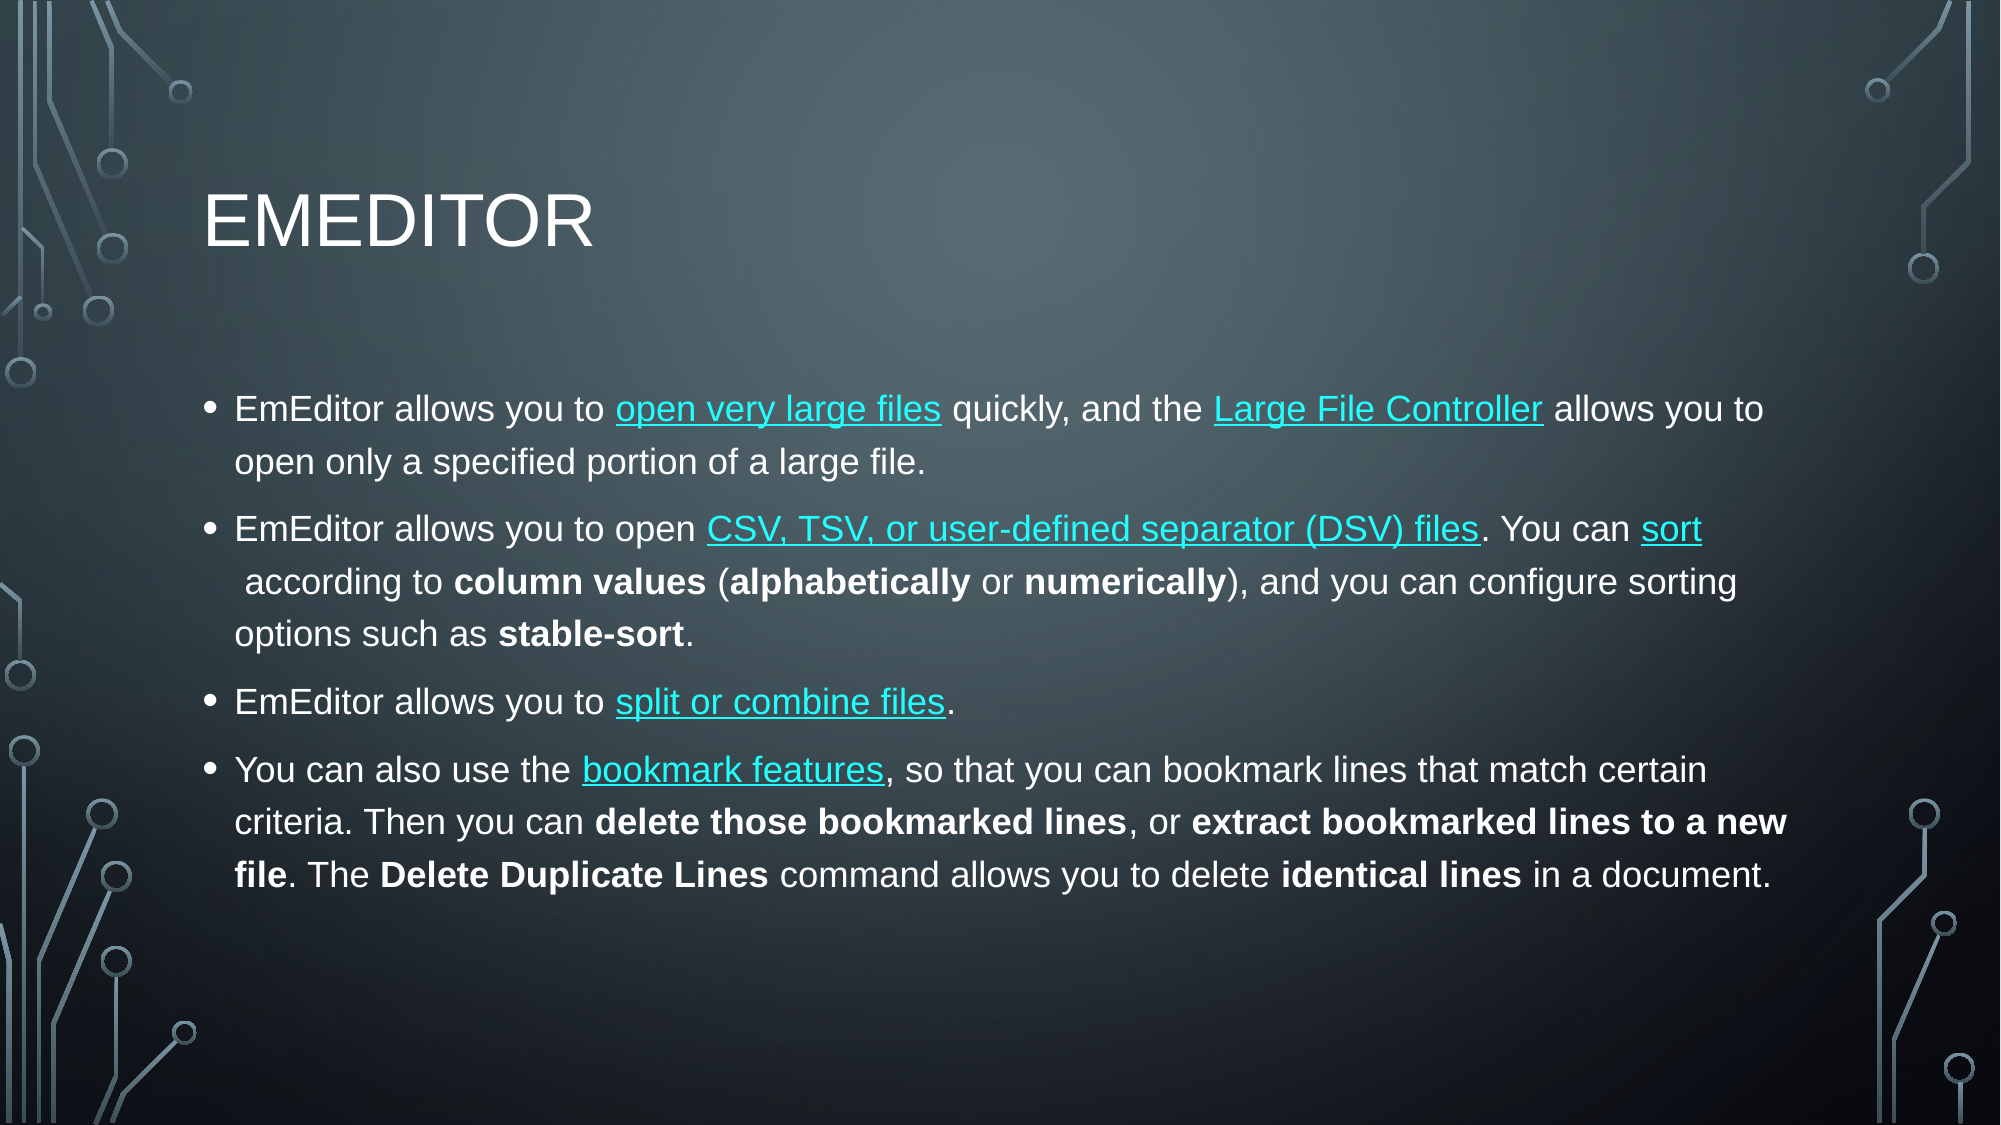

# Emeditor
EmEditor allows you to open very large files quickly, and the Large File Controller allows you to open only a specified portion of a large file.
EmEditor allows you to open CSV, TSV, or user-defined separator (DSV) files. You can sort according to column values (alphabetically or numerically), and you can configure sorting options such as stable-sort.
EmEditor allows you to split or combine files.
You can also use the bookmark features, so that you can bookmark lines that match certain criteria. Then you can delete those bookmarked lines, or extract bookmarked lines to a new file. The Delete Duplicate Lines command allows you to delete identical lines in a document.